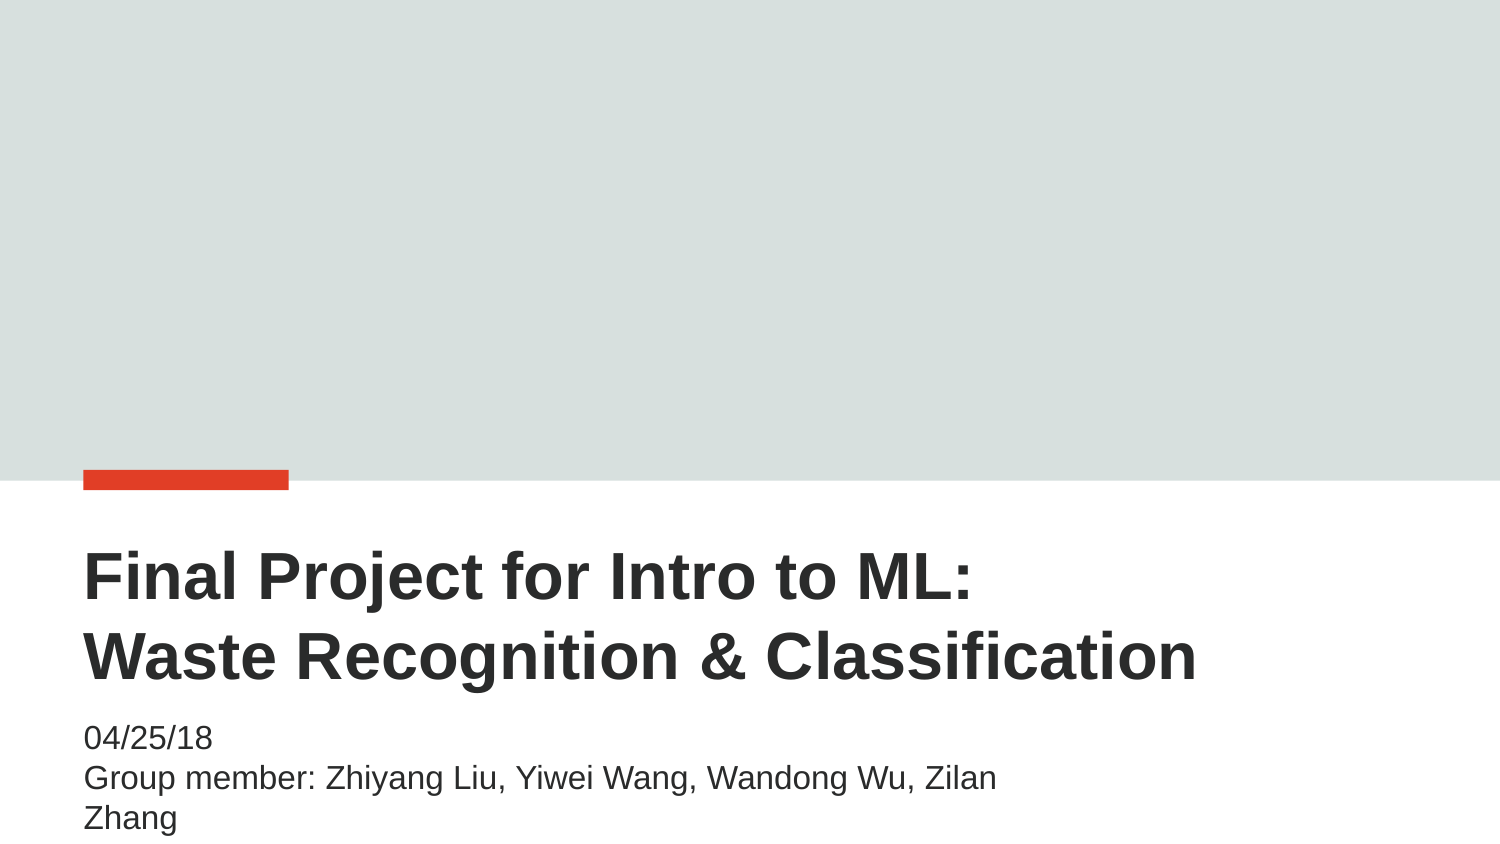

# Final Project for Intro to ML:
Waste Recognition & Classification
04/25/18
Group member: Zhiyang Liu, Yiwei Wang, Wandong Wu, Zilan Zhang